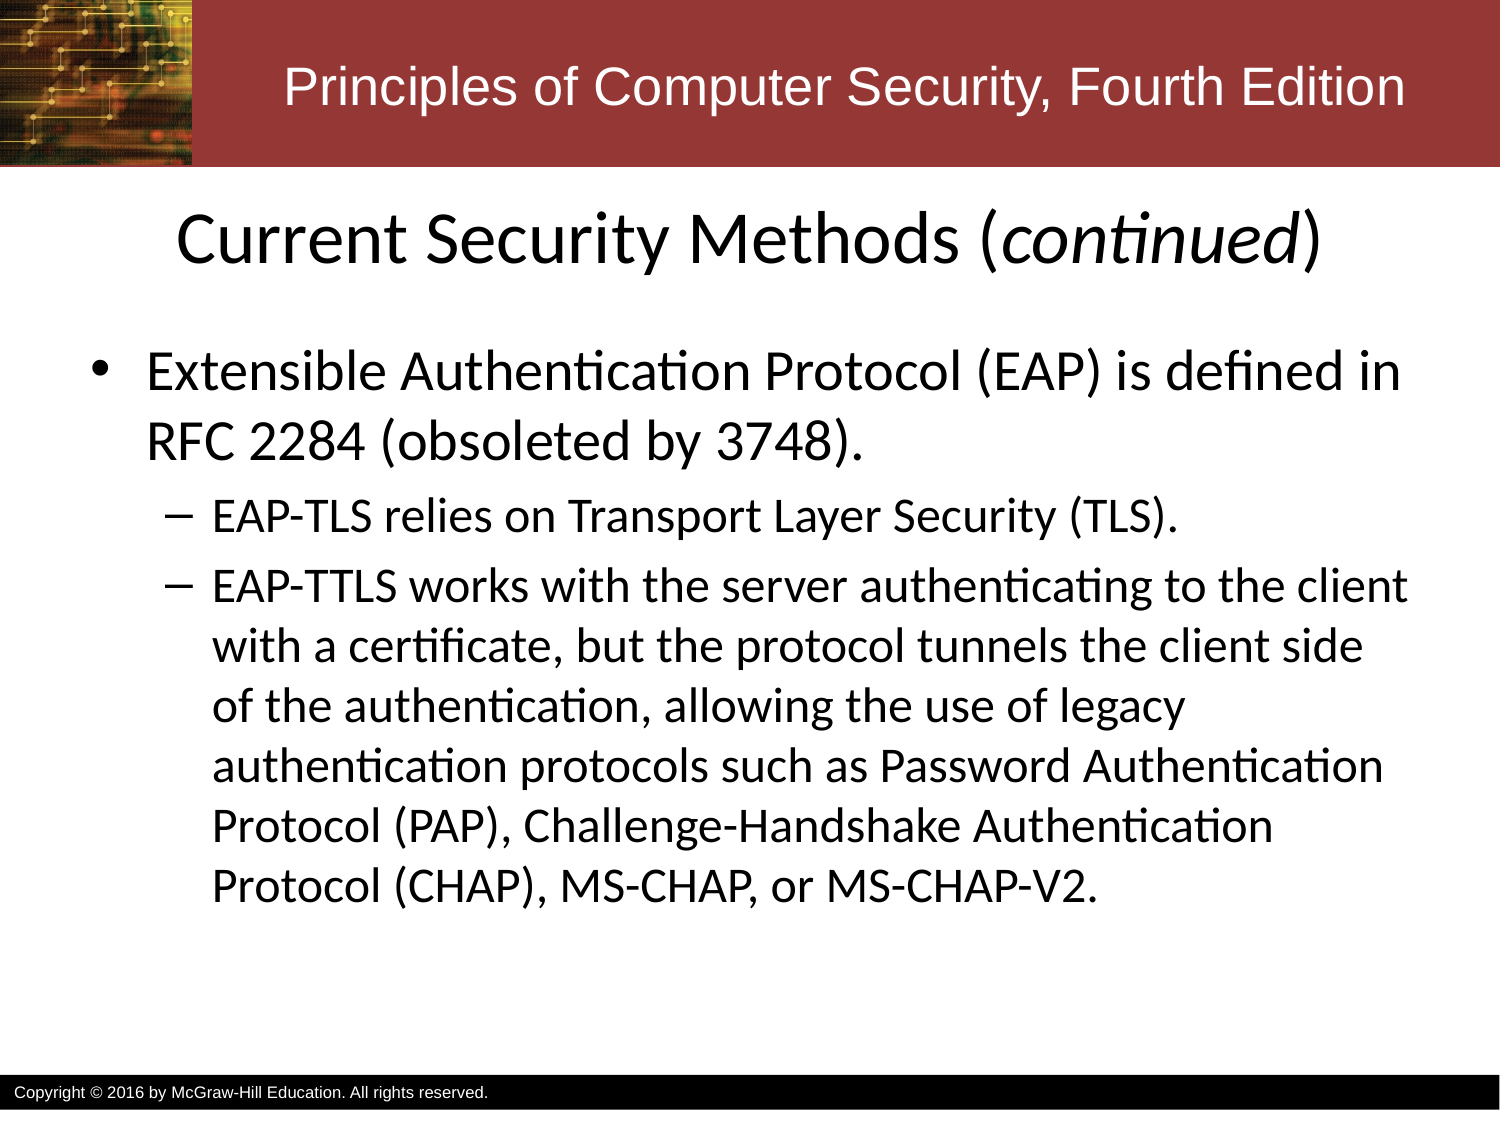

# Current Security Methods (continued)
Extensible Authentication Protocol (EAP) is defined in RFC 2284 (obsoleted by 3748).
EAP-TLS relies on Transport Layer Security (TLS).
EAP-TTLS works with the server authenticating to the client with a certificate, but the protocol tunnels the client side of the authentication, allowing the use of legacy authentication protocols such as Password Authentication Protocol (PAP), Challenge-Handshake Authentication Protocol (CHAP), MS-CHAP, or MS-CHAP-V2.